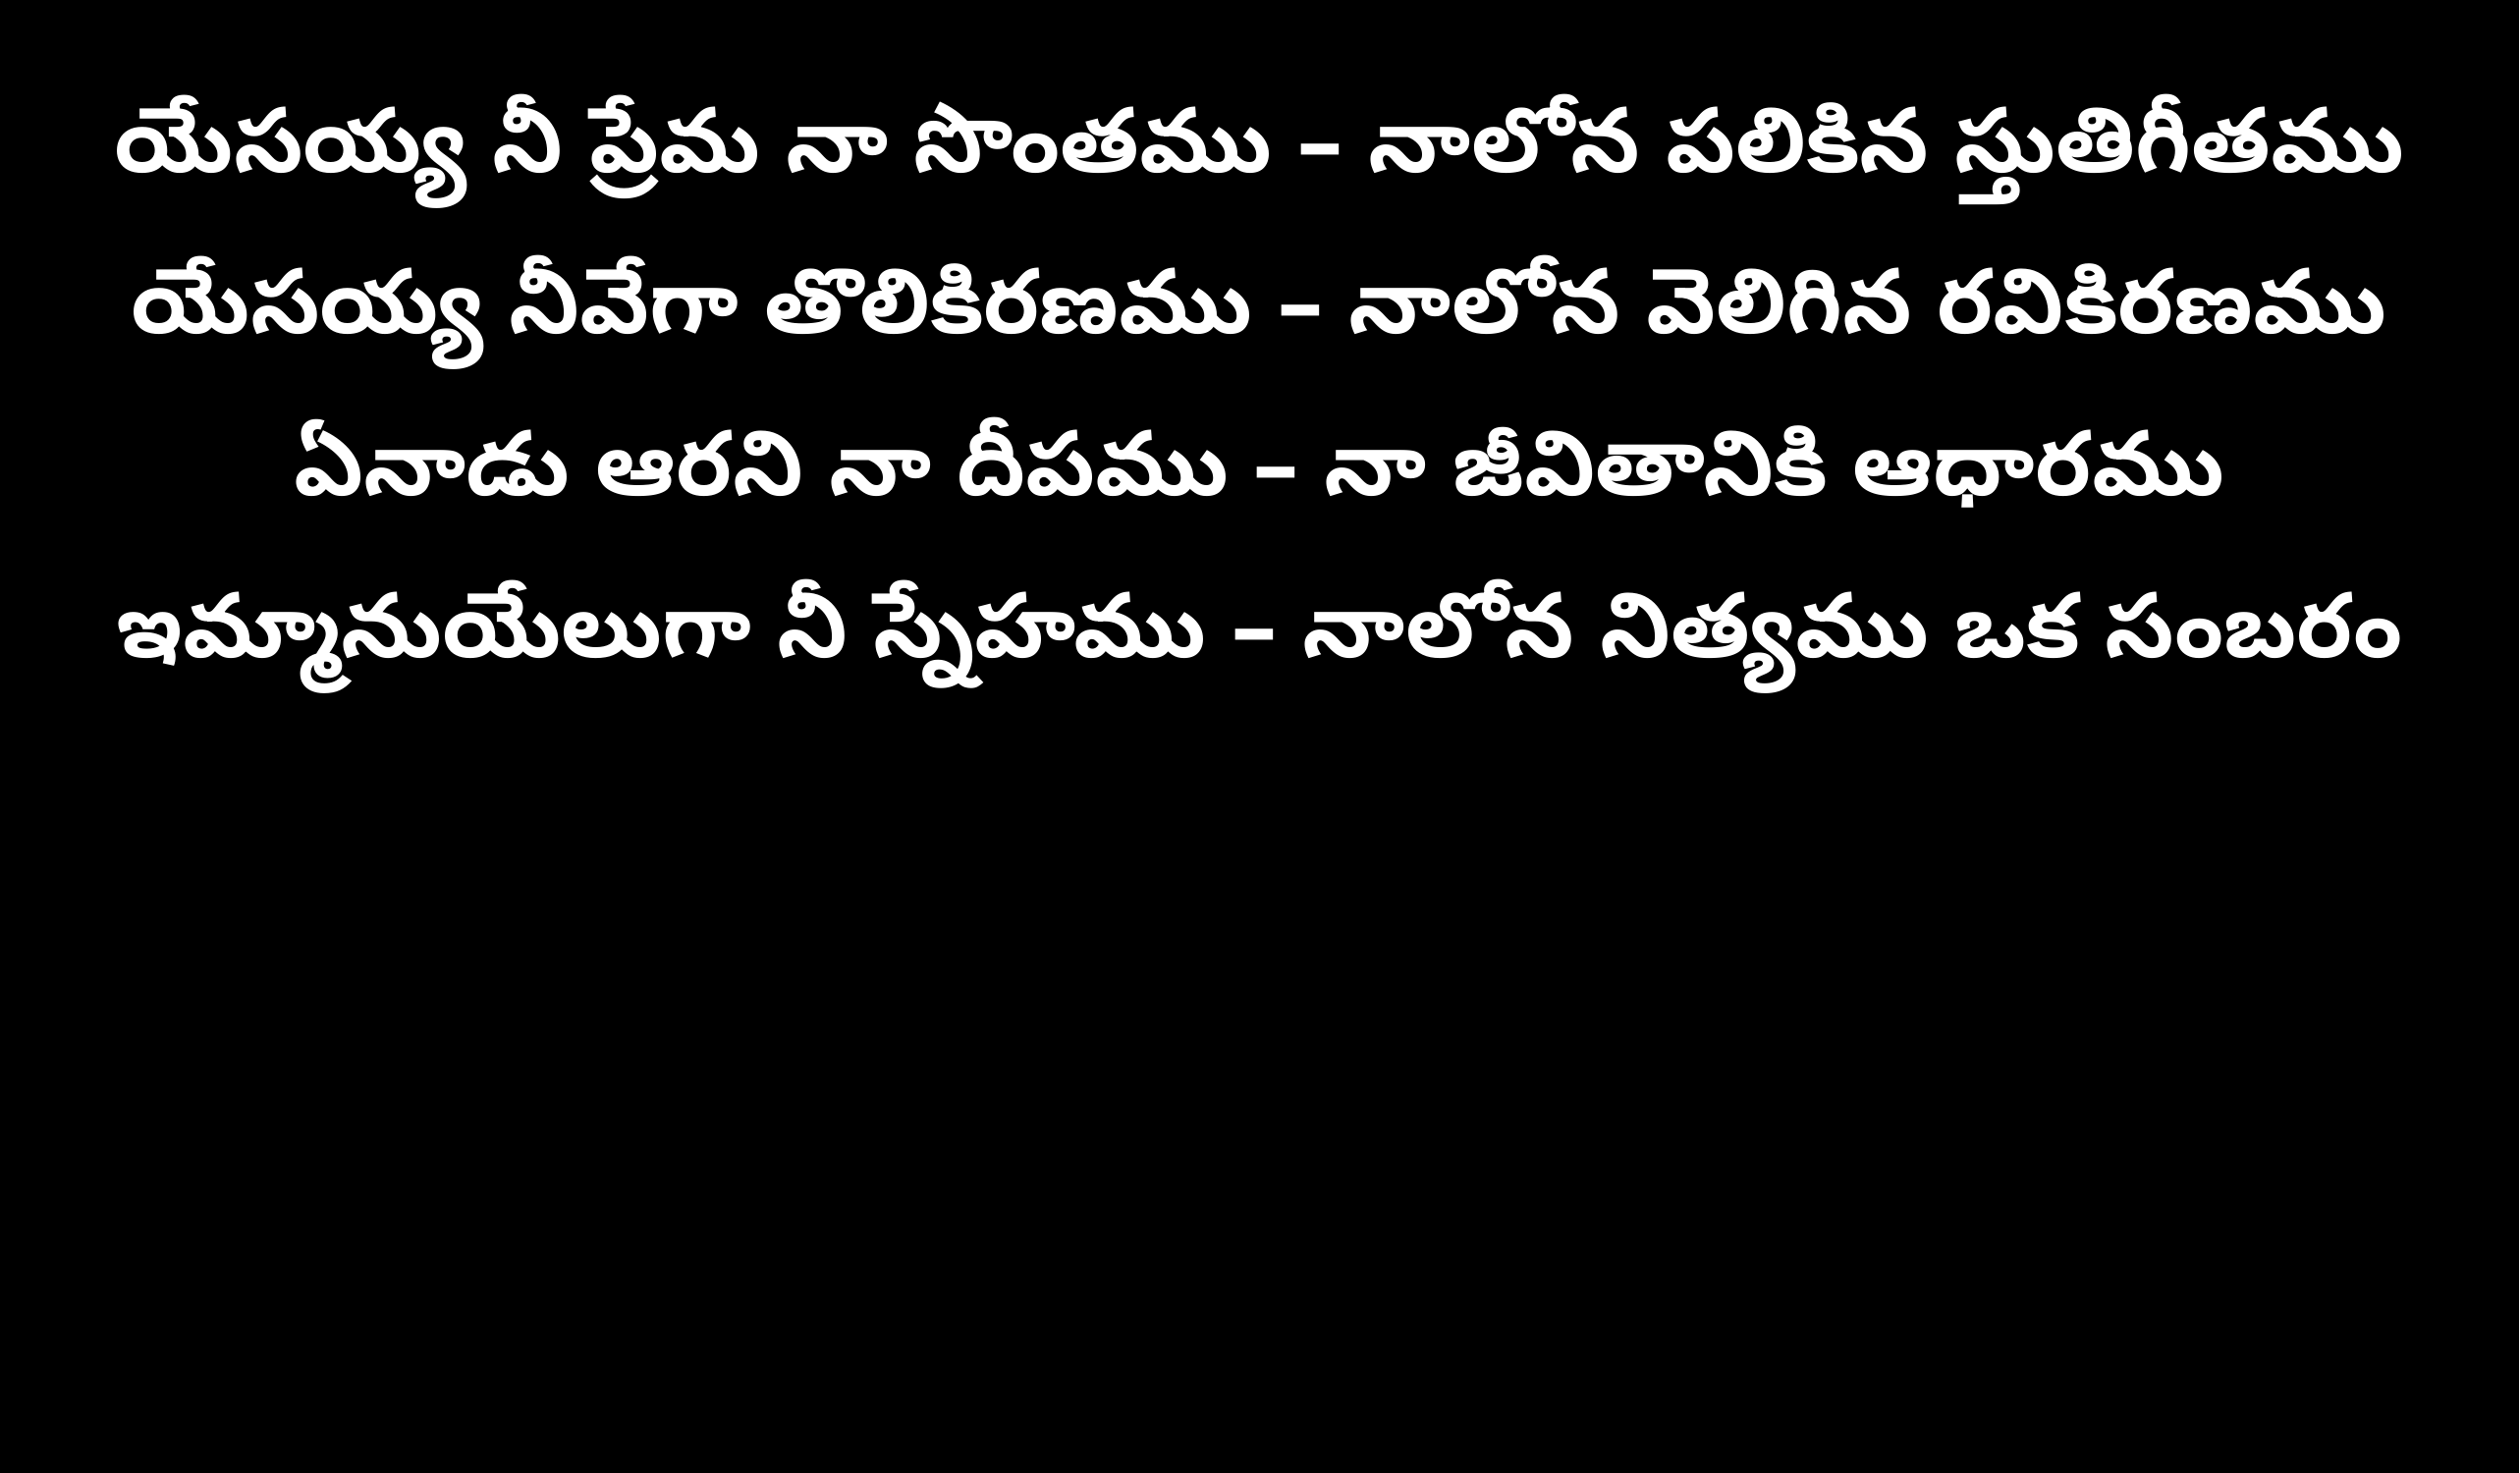

యేసయ్య నీ ప్రేమ నా సొంతము – నాలోన పలికిన స్తుతిగీతము
యేసయ్య నీవేగా తొలికిరణము – నాలోన వెలిగిన రవికిరణము
ఏనాడు ఆరని నా దీపము – నా జీవితానికి ఆధారము
ఇమ్మానుయేలుగా నీ స్నేహము – నాలోన నిత్యము ఒక సంబరం